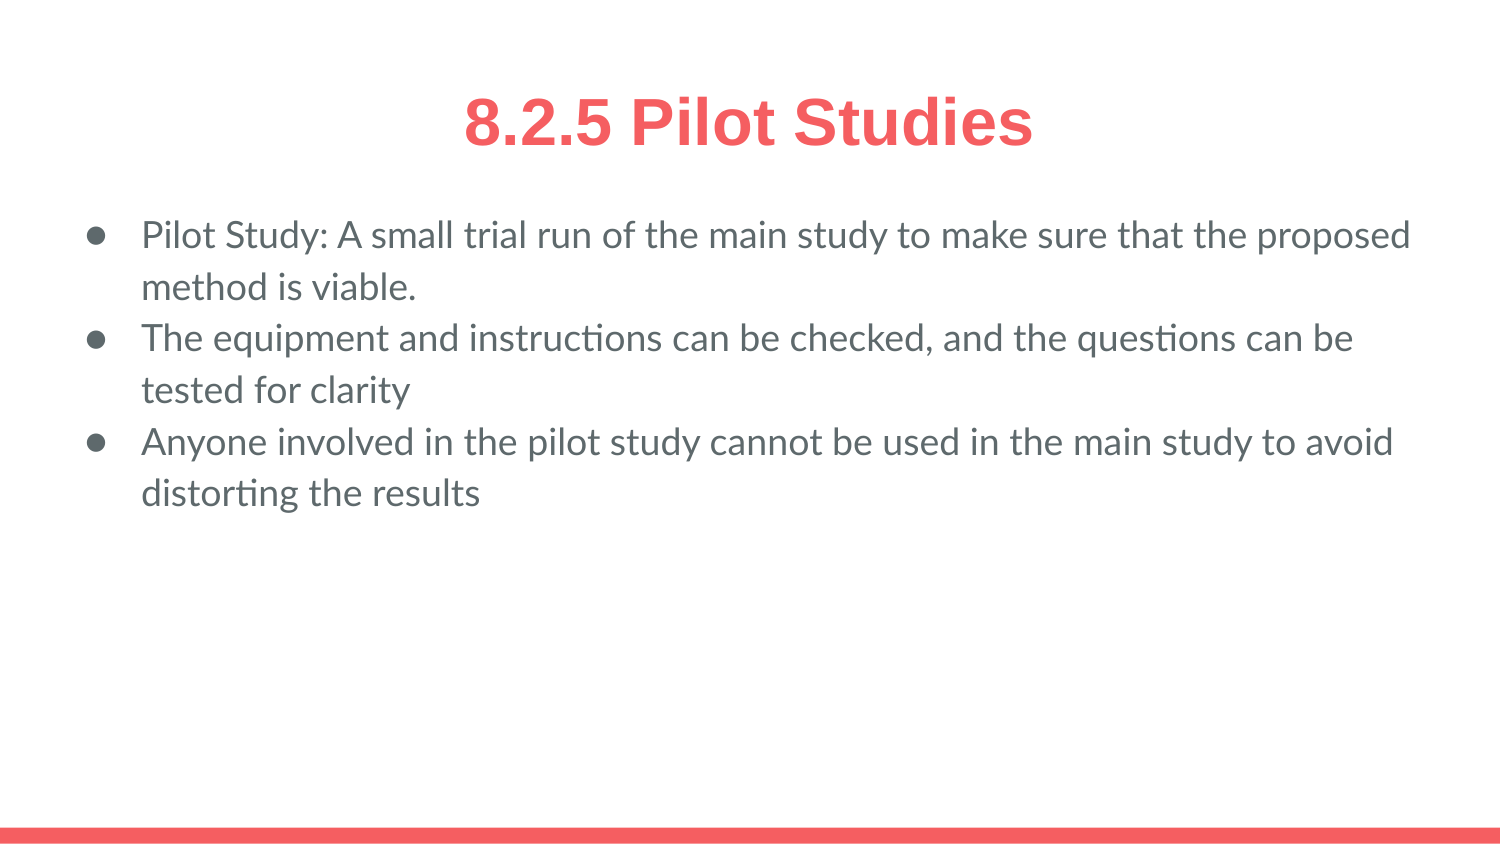

# 8.2.5 Pilot Studies
Pilot Study: A small trial run of the main study to make sure that the proposed method is viable.
The equipment and instructions can be checked, and the questions can be tested for clarity
Anyone involved in the pilot study cannot be used in the main study to avoid distorting the results